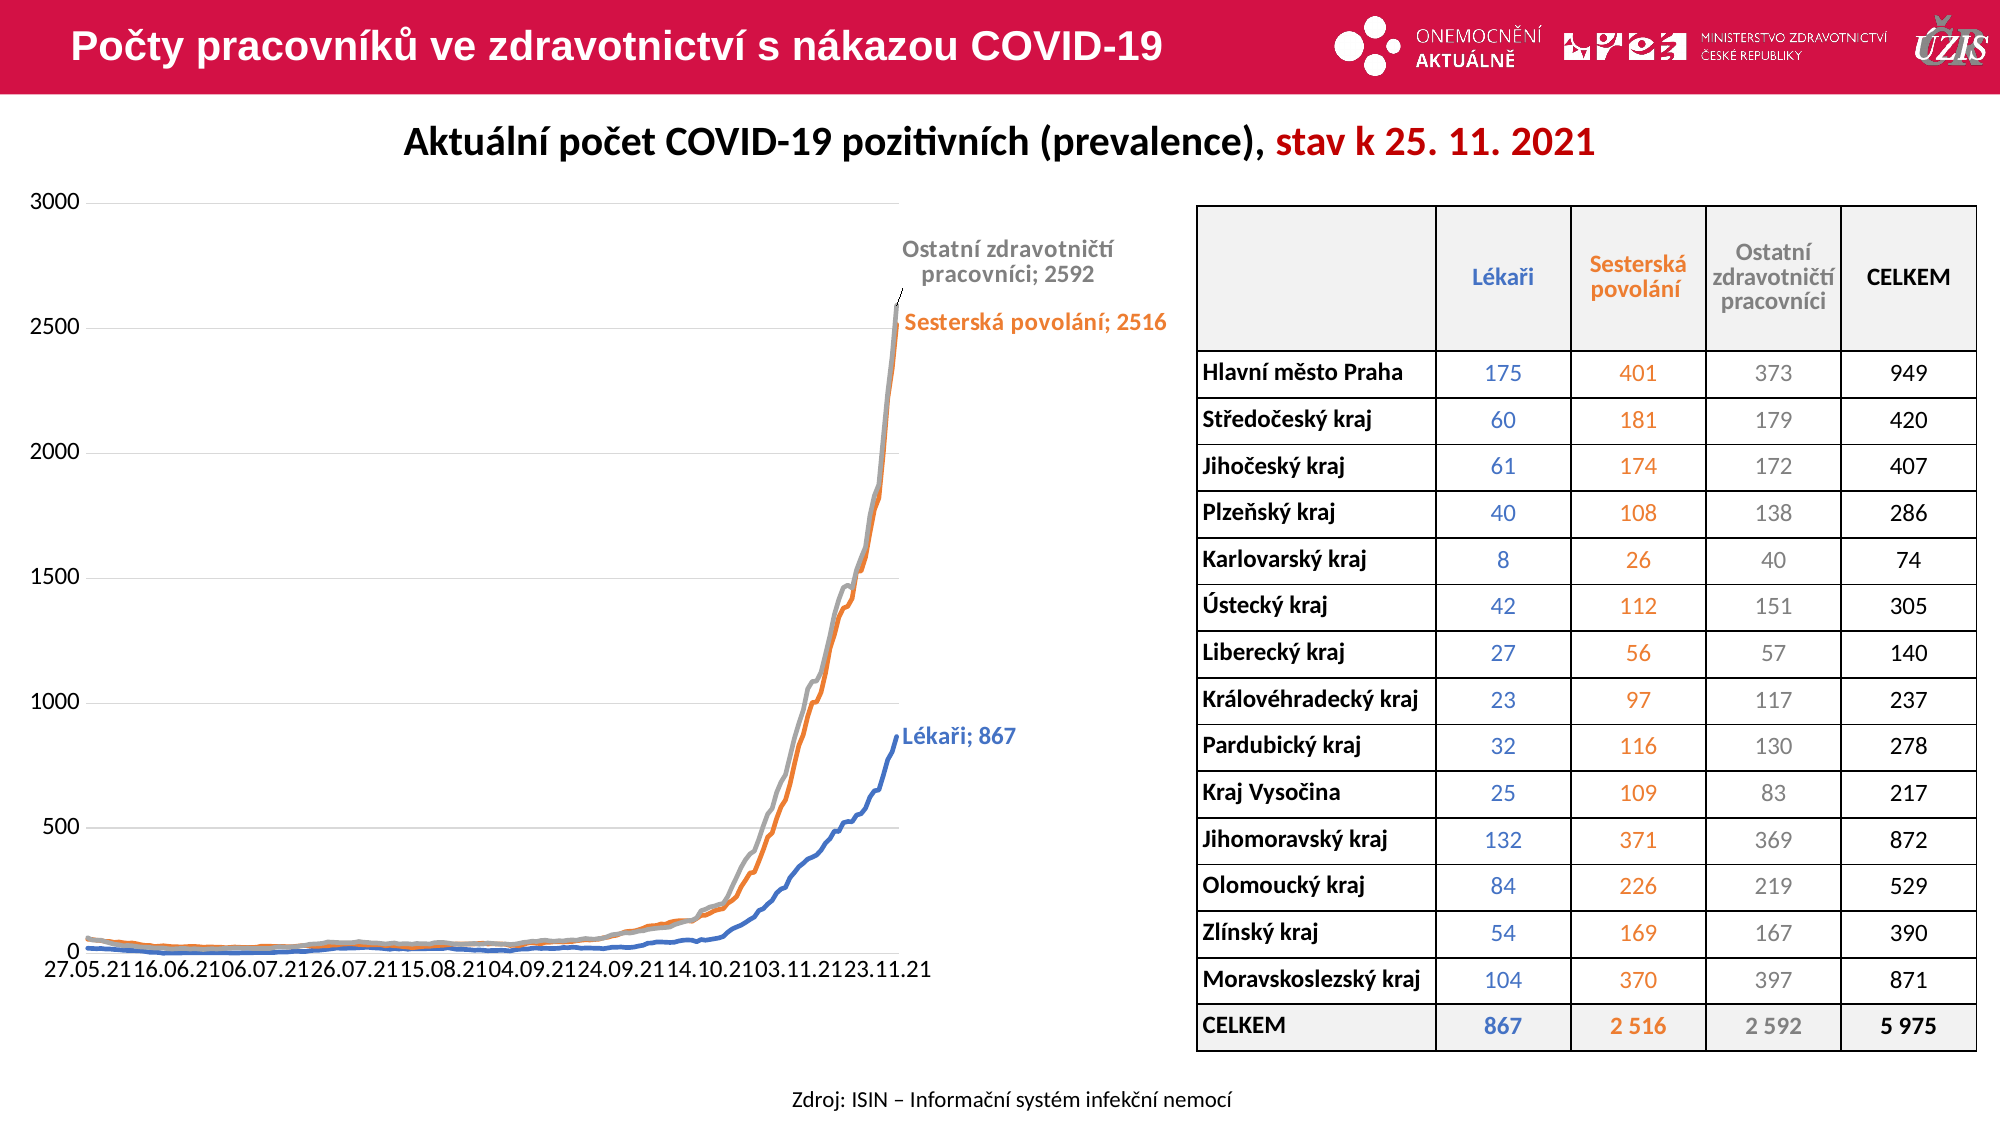

# Počty pracovníků ve zdravotnictví s nákazou COVID-19
Aktuální počet COVID-19 pozitivních (prevalence), stav k 25. 11. 2021

### Chart

| Category | Lékaři | Sesterská povolání | Ostatní zdravotničtí pracovníci |
|---|---|---|---|
| 27.05.21 | 20.0 | 56.0 | 62.0 |
| 28.05.21 | 19.0 | 55.0 | 53.0 |
| 29.05.21 | 18.0 | 52.0 | 52.0 |
| 30.05.21 | 19.0 | 51.0 | 52.0 |
| 31.05.21 | 17.0 | 47.0 | 46.0 |
| 01.06.21 | 17.0 | 47.0 | 41.0 |
| 02.06.21 | 15.0 | 43.0 | 36.0 |
| 03.06.21 | 14.0 | 45.0 | 34.0 |
| 04.06.21 | 12.0 | 42.0 | 30.0 |
| 05.06.21 | 11.0 | 40.0 | 31.0 |
| 06.06.21 | 11.0 | 41.0 | 30.0 |
| 07.06.21 | 10.0 | 38.0 | 27.0 |
| 08.06.21 | 9.0 | 34.0 | 25.0 |
| 09.06.21 | 7.0 | 31.0 | 24.0 |
| 10.06.21 | 4.0 | 31.0 | 23.0 |
| 11.06.21 | 4.0 | 27.0 | 21.0 |
| 12.06.21 | 3.0 | 28.0 | 21.0 |
| 13.06.21 | 0.0 | 30.0 | 21.0 |
| 14.06.21 | 1.0 | 28.0 | 18.0 |
| 15.06.21 | 1.0 | 26.0 | 17.0 |
| 16.06.21 | 1.0 | 26.0 | 18.0 |
| 17.06.21 | 1.0 | 25.0 | 19.0 |
| 18.06.21 | 2.0 | 26.0 | 19.0 |
| 19.06.21 | 2.0 | 27.0 | 17.0 |
| 20.06.21 | 2.0 | 27.0 | 18.0 |
| 21.06.21 | 2.0 | 26.0 | 17.0 |
| 22.06.21 | 2.0 | 24.0 | 15.0 |
| 23.06.21 | 2.0 | 25.0 | 17.0 |
| 24.06.21 | 2.0 | 25.0 | 18.0 |
| 25.06.21 | 2.0 | 24.0 | 17.0 |
| 26.06.21 | 2.0 | 24.0 | 18.0 |
| 27.06.21 | 2.0 | 22.0 | 20.0 |
| 28.06.21 | 1.0 | 23.0 | 20.0 |
| 29.06.21 | 1.0 | 25.0 | 21.0 |
| 30.06.21 | 1.0 | 24.0 | 21.0 |
| 01.07.21 | 2.0 | 23.0 | 20.0 |
| 02.07.21 | 2.0 | 23.0 | 21.0 |
| 03.07.21 | 2.0 | 23.0 | 19.0 |
| 04.07.21 | 3.0 | 24.0 | 19.0 |
| 05.07.21 | 3.0 | 28.0 | 19.0 |
| 06.07.21 | 3.0 | 28.0 | 19.0 |
| 07.07.21 | 3.0 | 28.0 | 19.0 |
| 08.07.21 | 3.0 | 27.0 | 23.0 |
| 09.07.21 | 5.0 | 27.0 | 26.0 |
| 10.07.21 | 5.0 | 27.0 | 25.0 |
| 11.07.21 | 5.0 | 26.0 | 24.0 |
| 12.07.21 | 7.0 | 26.0 | 26.0 |
| 13.07.21 | 8.0 | 28.0 | 26.0 |
| 14.07.21 | 7.0 | 30.0 | 30.0 |
| 15.07.21 | 7.0 | 31.0 | 32.0 |
| 16.07.21 | 10.0 | 29.0 | 36.0 |
| 17.07.21 | 12.0 | 28.0 | 37.0 |
| 18.07.21 | 12.0 | 28.0 | 38.0 |
| 19.07.21 | 14.0 | 30.0 | 40.0 |
| 20.07.21 | 16.0 | 30.0 | 45.0 |
| 21.07.21 | 18.0 | 33.0 | 44.0 |
| 22.07.21 | 21.0 | 33.0 | 43.0 |
| 23.07.21 | 20.0 | 36.0 | 42.0 |
| 24.07.21 | 20.0 | 37.0 | 42.0 |
| 25.07.21 | 21.0 | 38.0 | 42.0 |
| 26.07.21 | 21.0 | 37.0 | 43.0 |
| 27.07.21 | 22.0 | 35.0 | 47.0 |
| 28.07.21 | 23.0 | 34.0 | 44.0 |
| 29.07.21 | 24.0 | 33.0 | 43.0 |
| 30.07.21 | 22.0 | 34.0 | 41.0 |
| 31.07.21 | 21.0 | 34.0 | 41.0 |
| 01.08.21 | 20.0 | 34.0 | 39.0 |
| 02.08.21 | 18.0 | 30.0 | 37.0 |
| 03.08.21 | 16.0 | 32.0 | 39.0 |
| 04.08.21 | 19.0 | 30.0 | 41.0 |
| 05.08.21 | 17.0 | 29.0 | 37.0 |
| 06.08.21 | 19.0 | 26.0 | 38.0 |
| 07.08.21 | 16.0 | 25.0 | 38.0 |
| 08.08.21 | 18.0 | 22.0 | 36.0 |
| 09.08.21 | 18.0 | 24.0 | 39.0 |
| 10.08.21 | 18.0 | 26.0 | 38.0 |
| 11.08.21 | 18.0 | 28.0 | 38.0 |
| 12.08.21 | 19.0 | 28.0 | 37.0 |
| 13.08.21 | 19.0 | 30.0 | 42.0 |
| 14.08.21 | 19.0 | 31.0 | 43.0 |
| 15.08.21 | 19.0 | 32.0 | 43.0 |
| 16.08.21 | 22.0 | 34.0 | 41.0 |
| 17.08.21 | 19.0 | 36.0 | 38.0 |
| 18.08.21 | 16.0 | 37.0 | 37.0 |
| 19.08.21 | 16.0 | 37.0 | 35.0 |
| 20.08.21 | 15.0 | 37.0 | 37.0 |
| 21.08.21 | 14.0 | 37.0 | 38.0 |
| 22.08.21 | 12.0 | 37.0 | 39.0 |
| 23.08.21 | 13.0 | 39.0 | 36.0 |
| 24.08.21 | 12.0 | 40.0 | 37.0 |
| 25.08.21 | 10.0 | 37.0 | 41.0 |
| 26.08.21 | 11.0 | 38.0 | 39.0 |
| 27.08.21 | 11.0 | 37.0 | 38.0 |
| 28.08.21 | 12.0 | 37.0 | 36.0 |
| 29.08.21 | 11.0 | 36.0 | 37.0 |
| 30.08.21 | 9.0 | 31.0 | 35.0 |
| 31.08.21 | 13.0 | 32.0 | 36.0 |
| 01.09.21 | 16.0 | 30.0 | 39.0 |
| 02.09.21 | 17.0 | 35.0 | 43.0 |
| 03.09.21 | 17.0 | 41.0 | 45.0 |
| 04.09.21 | 20.0 | 42.0 | 48.0 |
| 05.09.21 | 21.0 | 40.0 | 47.0 |
| 06.09.21 | 19.0 | 38.0 | 51.0 |
| 07.09.21 | 20.0 | 44.0 | 52.0 |
| 08.09.21 | 19.0 | 44.0 | 49.0 |
| 09.09.21 | 19.0 | 46.0 | 48.0 |
| 10.09.21 | 20.0 | 46.0 | 50.0 |
| 11.09.21 | 23.0 | 45.0 | 49.0 |
| 12.09.21 | 22.0 | 46.0 | 52.0 |
| 13.09.21 | 24.0 | 47.0 | 53.0 |
| 14.09.21 | 23.0 | 50.0 | 52.0 |
| 15.09.21 | 20.0 | 52.0 | 56.0 |
| 16.09.21 | 21.0 | 54.0 | 59.0 |
| 17.09.21 | 21.0 | 53.0 | 57.0 |
| 18.09.21 | 20.0 | 55.0 | 56.0 |
| 19.09.21 | 20.0 | 56.0 | 59.0 |
| 20.09.21 | 18.0 | 62.0 | 60.0 |
| 21.09.21 | 21.0 | 64.0 | 67.0 |
| 22.09.21 | 24.0 | 69.0 | 74.0 |
| 23.09.21 | 24.0 | 72.0 | 76.0 |
| 24.09.21 | 25.0 | 79.0 | 79.0 |
| 25.09.21 | 23.0 | 86.0 | 82.0 |
| 26.09.21 | 23.0 | 88.0 | 81.0 |
| 27.09.21 | 25.0 | 89.0 | 84.0 |
| 28.09.21 | 29.0 | 94.0 | 89.0 |
| 29.09.21 | 32.0 | 100.0 | 90.0 |
| 30.09.21 | 40.0 | 108.0 | 95.0 |
| 01.10.21 | 41.0 | 110.0 | 98.0 |
| 02.10.21 | 45.0 | 111.0 | 100.0 |
| 03.10.21 | 45.0 | 117.0 | 102.0 |
| 04.10.21 | 44.0 | 116.0 | 103.0 |
| 05.10.21 | 43.0 | 124.0 | 105.0 |
| 06.10.21 | 44.0 | 128.0 | 114.0 |
| 07.10.21 | 49.0 | 130.0 | 120.0 |
| 08.10.21 | 52.0 | 130.0 | 125.0 |
| 09.10.21 | 53.0 | 130.0 | 130.0 |
| 10.10.21 | 52.0 | 128.0 | 132.0 |
| 11.10.21 | 46.0 | 139.0 | 141.0 |
| 12.10.21 | 55.0 | 151.0 | 170.0 |
| 13.10.21 | 52.0 | 152.0 | 176.0 |
| 14.10.21 | 55.0 | 160.0 | 185.0 |
| 15.10.21 | 58.0 | 170.0 | 189.0 |
| 16.10.21 | 61.0 | 175.0 | 195.0 |
| 17.10.21 | 67.0 | 178.0 | 199.0 |
| 18.10.21 | 84.0 | 200.0 | 227.0 |
| 19.10.21 | 97.0 | 211.0 | 267.0 |
| 20.10.21 | 105.0 | 227.0 | 304.0 |
| 21.10.21 | 112.0 | 265.0 | 343.0 |
| 22.10.21 | 123.0 | 292.0 | 374.0 |
| 23.10.21 | 135.0 | 321.0 | 397.0 |
| 24.10.21 | 145.0 | 324.0 | 409.0 |
| 25.10.21 | 171.0 | 368.0 | 456.0 |
| 26.10.21 | 178.0 | 414.0 | 509.0 |
| 27.10.21 | 197.0 | 465.0 | 557.0 |
| 28.10.21 | 211.0 | 481.0 | 579.0 |
| 29.10.21 | 241.0 | 539.0 | 643.0 |
| 30.10.21 | 257.0 | 586.0 | 685.0 |
| 31.10.21 | 263.0 | 613.0 | 714.0 |
| 01.11.21 | 302.0 | 675.0 | 786.0 |
| 02.11.21 | 323.0 | 756.0 | 860.0 |
| 03.11.21 | 346.0 | 831.0 | 919.0 |
| 04.11.21 | 360.0 | 874.0 | 972.0 |
| 05.11.21 | 377.0 | 948.0 | 1058.0 |
| 06.11.21 | 384.0 | 1003.0 | 1087.0 |
| 07.11.21 | 393.0 | 1005.0 | 1089.0 |
| 08.11.21 | 412.0 | 1044.0 | 1124.0 |
| 09.11.21 | 441.0 | 1121.0 | 1196.0 |
| 10.11.21 | 458.0 | 1220.0 | 1270.0 |
| 11.11.21 | 489.0 | 1274.0 | 1355.0 |
| 12.11.21 | 487.0 | 1344.0 | 1415.0 |
| 13.11.21 | 522.0 | 1381.0 | 1463.0 |
| 14.11.21 | 527.0 | 1388.0 | 1473.0 |
| 15.11.21 | 526.0 | 1420.0 | 1461.0 |
| 16.11.21 | 553.0 | 1529.0 | 1534.0 |
| 17.11.21 | 558.0 | 1529.0 | 1582.0 |
| 18.11.21 | 580.0 | 1585.0 | 1625.0 |
| 19.11.21 | 625.0 | 1683.0 | 1751.0 |
| 20.11.21 | 650.0 | 1776.0 | 1831.0 |
| 21.11.21 | 653.0 | 1821.0 | 1875.0 |
| 22.11.21 | 711.0 | 2001.0 | 2061.0 |
| 23.11.21 | 774.0 | 2219.0 | 2242.0 |
| 24.11.21 | 806.0 | 2339.0 | 2390.0 |
| 25.11.21 | 867.0 | 2516.0 | 2592.0 |
|  | Lékaři | Sesterská povolání | Ostatní zdravotničtí pracovníci | CELKEM |
| --- | --- | --- | --- | --- |
| Hlavní město Praha | 175 | 401 | 373 | 949 |
| Středočeský kraj | 60 | 181 | 179 | 420 |
| Jihočeský kraj | 61 | 174 | 172 | 407 |
| Plzeňský kraj | 40 | 108 | 138 | 286 |
| Karlovarský kraj | 8 | 26 | 40 | 74 |
| Ústecký kraj | 42 | 112 | 151 | 305 |
| Liberecký kraj | 27 | 56 | 57 | 140 |
| Královéhradecký kraj | 23 | 97 | 117 | 237 |
| Pardubický kraj | 32 | 116 | 130 | 278 |
| Kraj Vysočina | 25 | 109 | 83 | 217 |
| Jihomoravský kraj | 132 | 371 | 369 | 872 |
| Olomoucký kraj | 84 | 226 | 219 | 529 |
| Zlínský kraj | 54 | 169 | 167 | 390 |
| Moravskoslezský kraj | 104 | 370 | 397 | 871 |
| CELKEM | 867 | 2 516 | 2 592 | 5 975 |
Zdroj: ISIN – Informační systém infekční nemocí